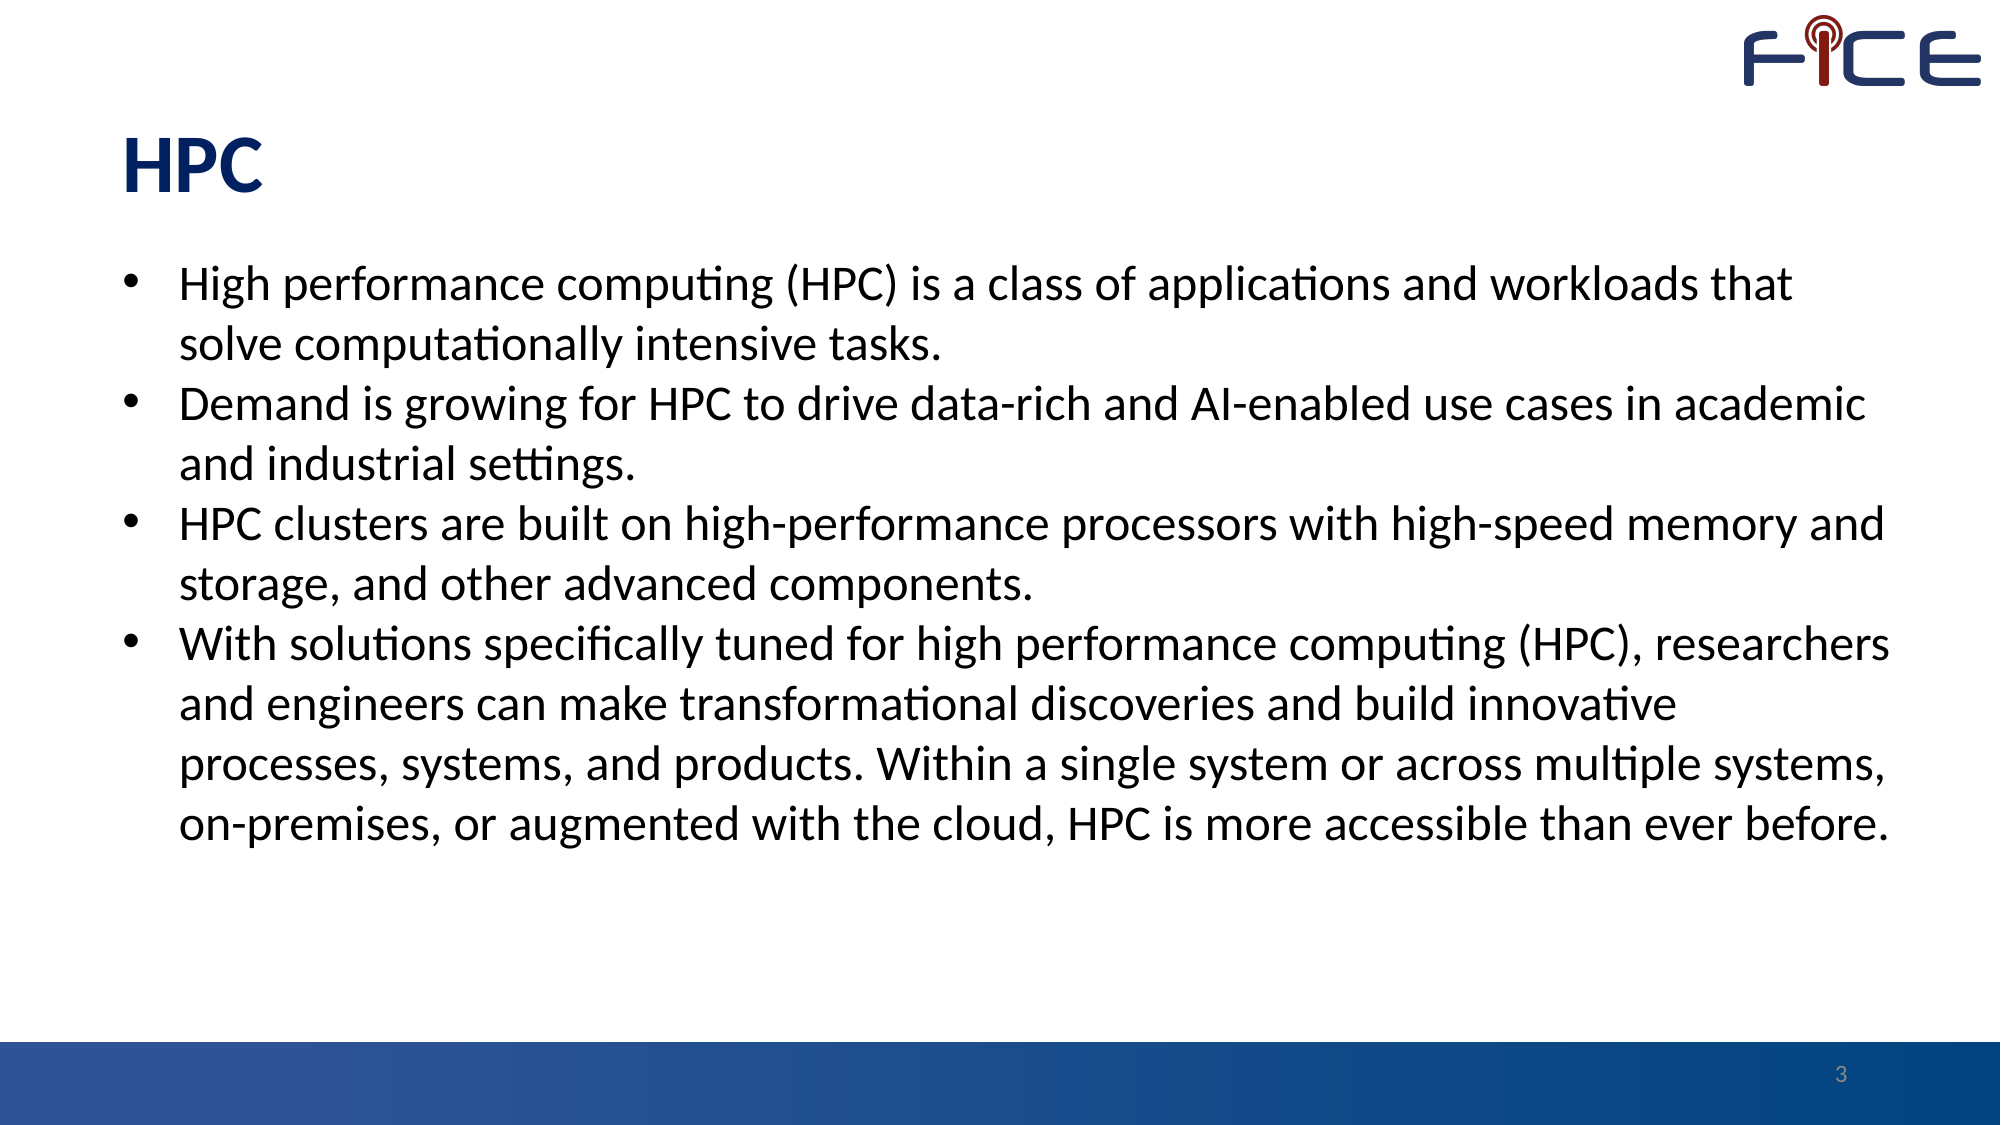

HPC
High performance computing (HPC) is a class of applications and workloads that solve computationally intensive tasks.
Demand is growing for HPC to drive data-rich and AI-enabled use cases in academic and industrial settings.
HPC clusters are built on high-performance processors with high-speed memory and storage, and other advanced components.
With solutions specifically tuned for high performance computing (HPC), researchers and engineers can make transformational discoveries and build innovative processes, systems, and products. Within a single system or across multiple systems, on-premises, or augmented with the cloud, HPC is more accessible than ever before.
3